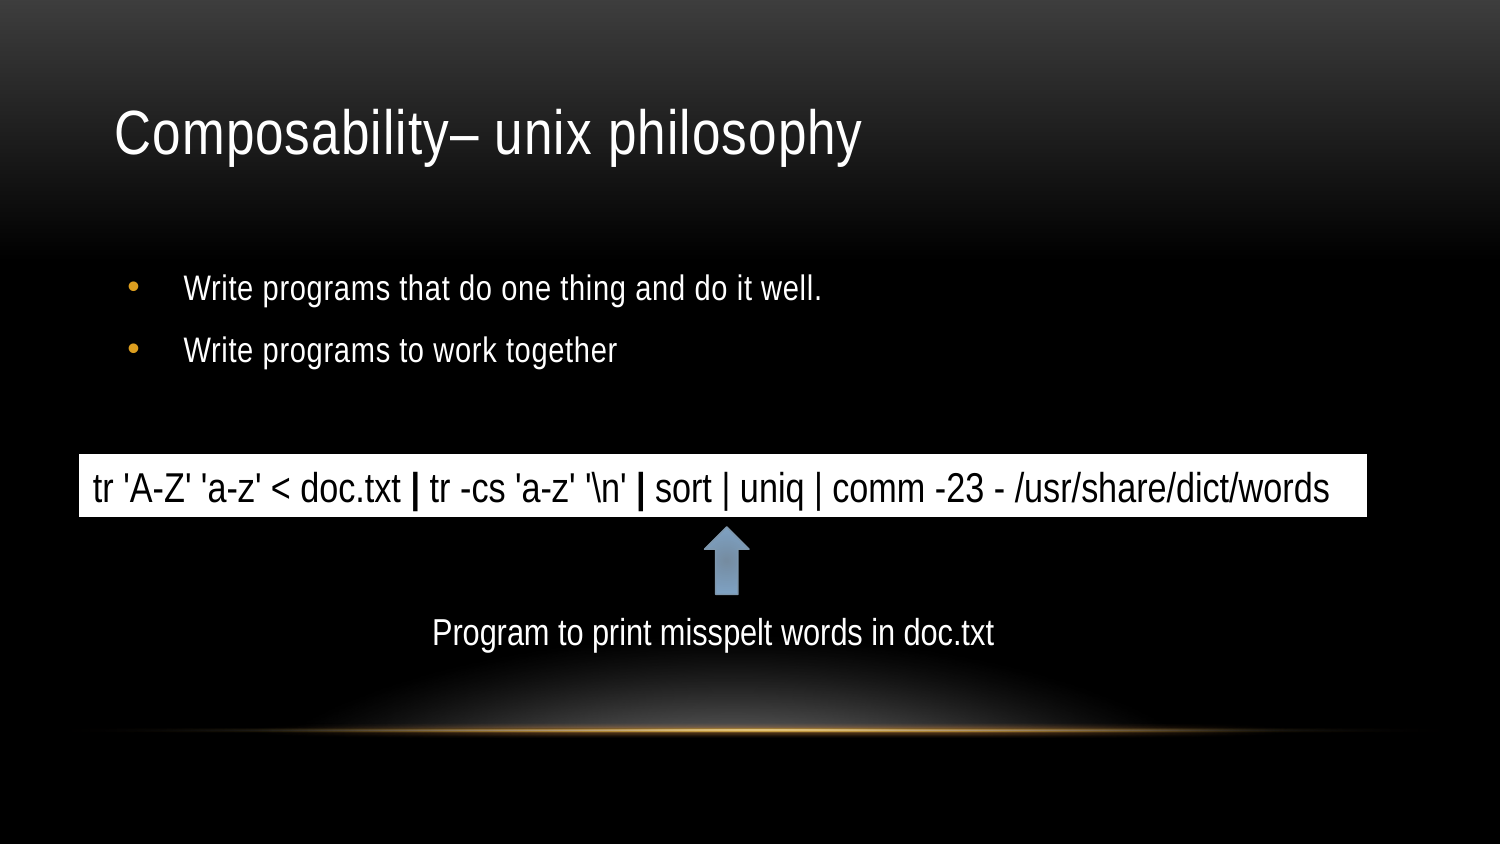

# Composability– unix philosophy

Write programs that do one thing and do it well.
Write programs to work together.
tr 'A-Z' 'a-z' < doc.txt | tr -cs 'a-z' '\n' | sort | uniq | comm -23 - /usr/share/dict/words

Program to print misspelt words in doc.txt